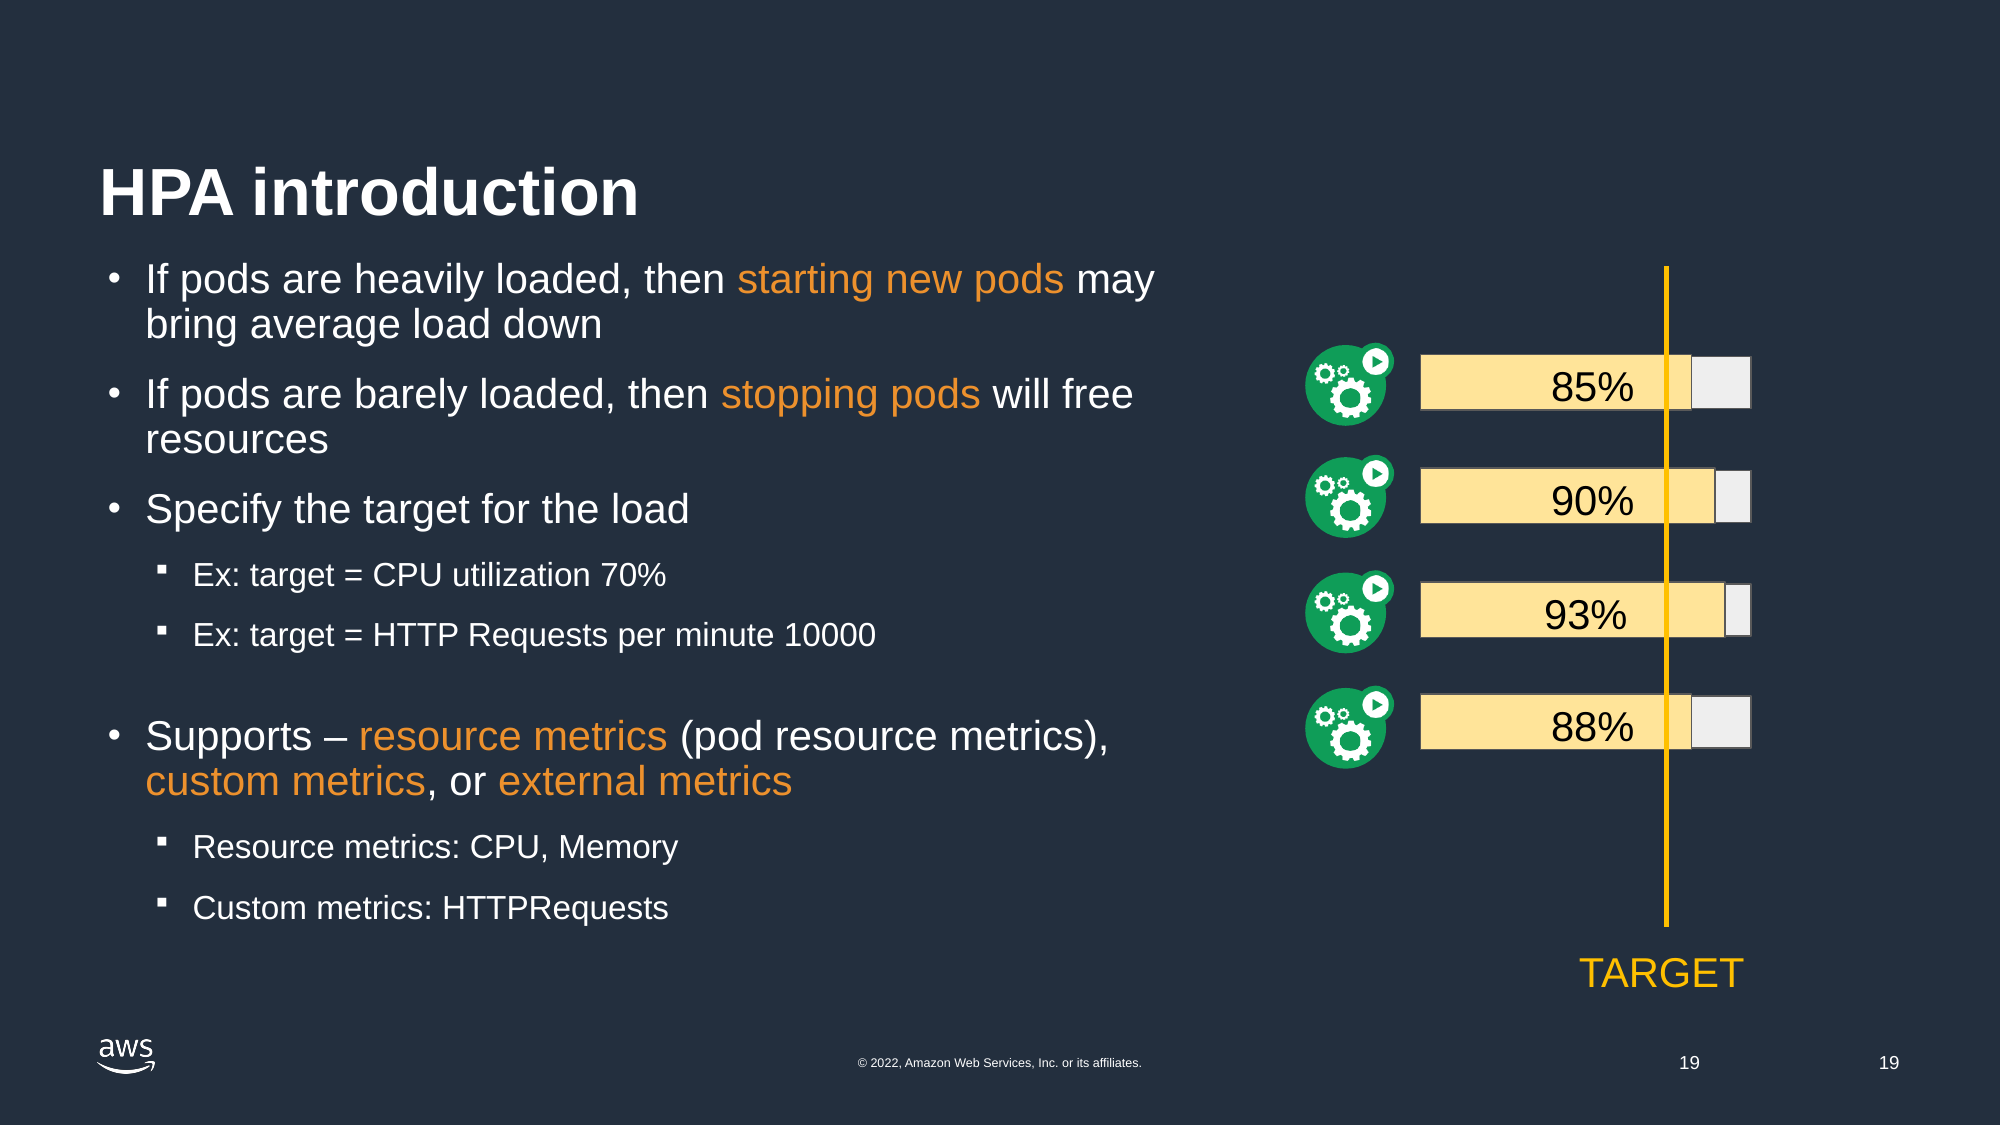

# HPA introduction
If pods are heavily loaded, then starting new pods may bring average load down
If pods are barely loaded, then stopping pods will free resources
Specify the target for the load
Ex: target = CPU utilization 70%
Ex: target = HTTP Requests per minute 10000
Supports – resource metrics (pod resource metrics), custom metrics, or external metrics
Resource metrics: CPU, Memory
Custom metrics: HTTPRequests

85%

90%

93%

88%

TARGET
19
19